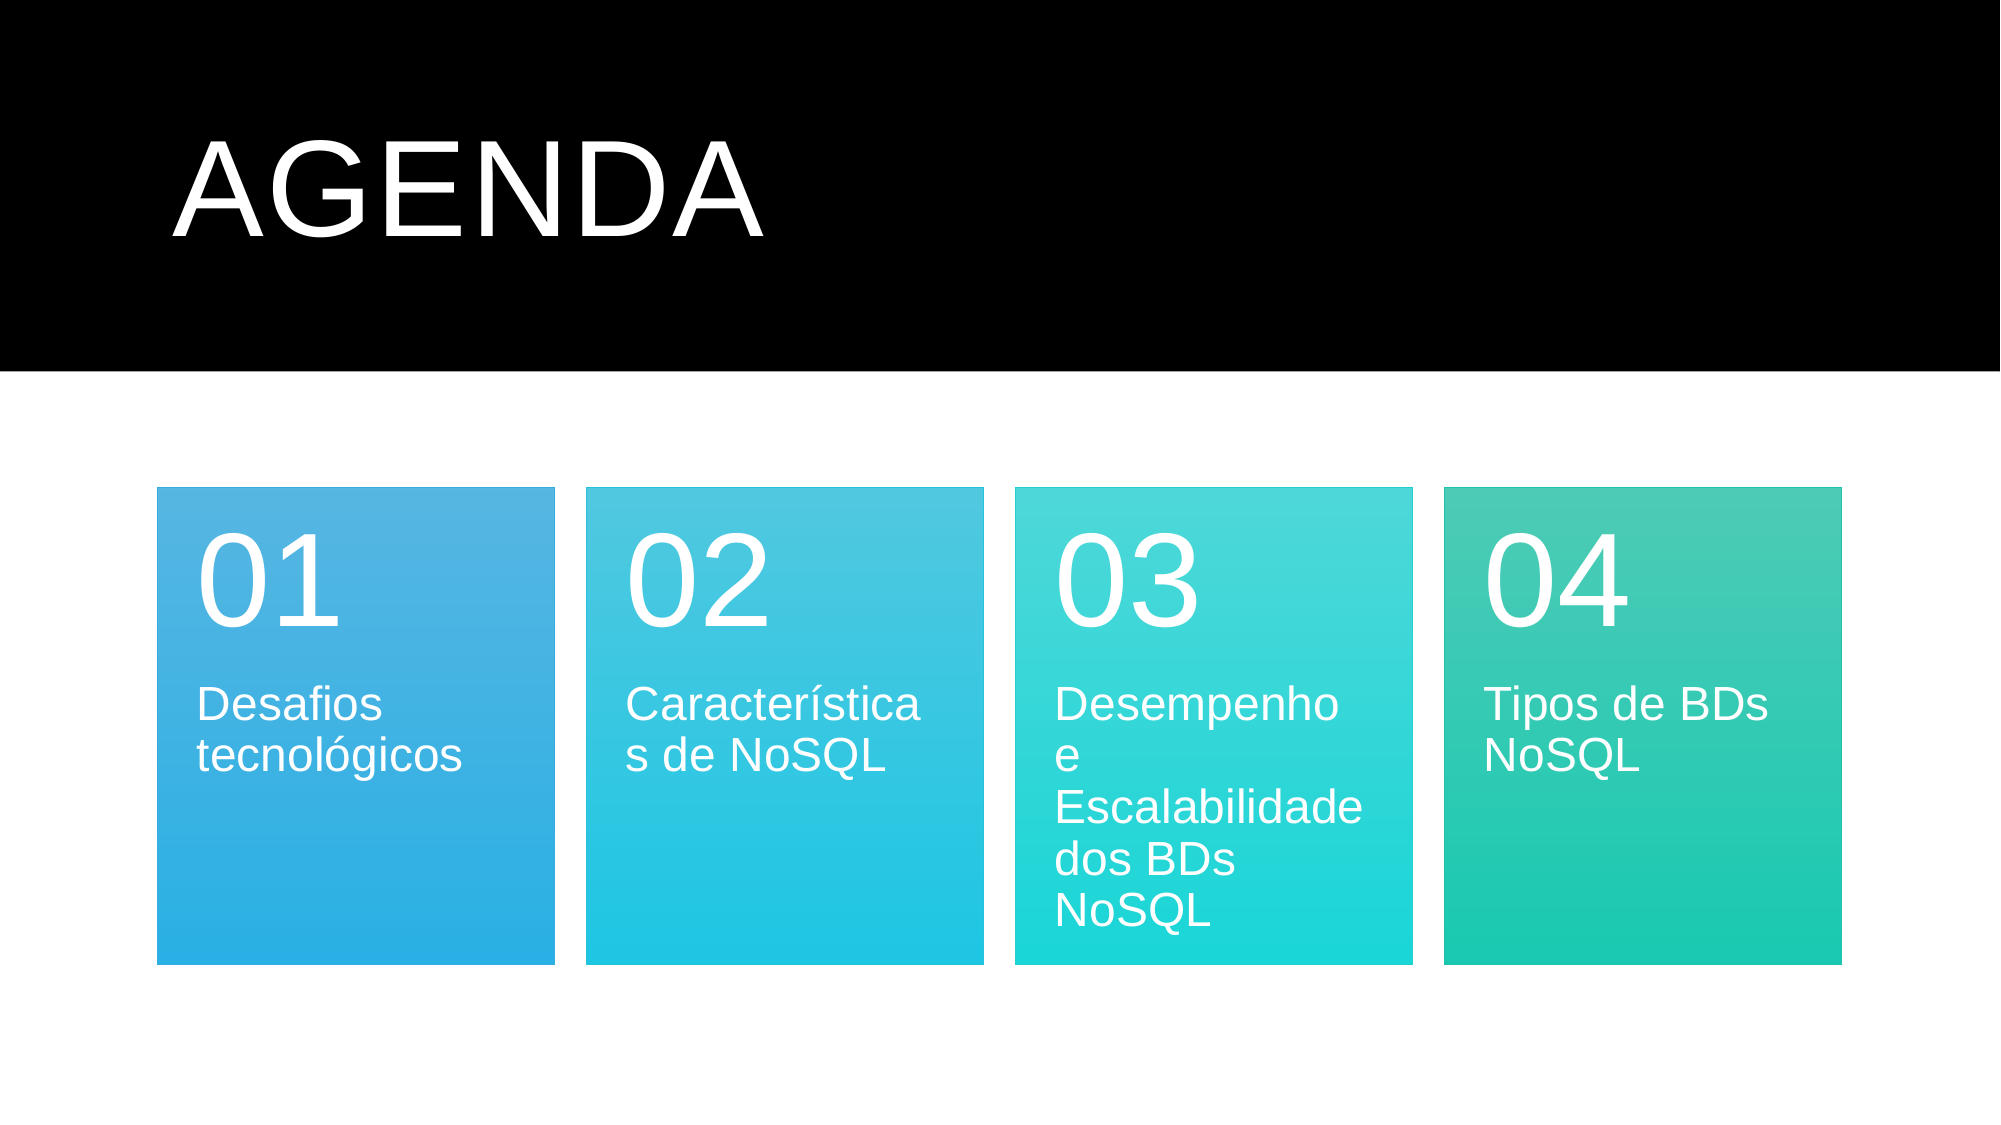

# Agenda
Desafios tecnológicos
01
Características de NoSQL
02
Desempenho e Escalabilidade dos BDs NoSQL
03
Tipos de BDs NoSQL
04